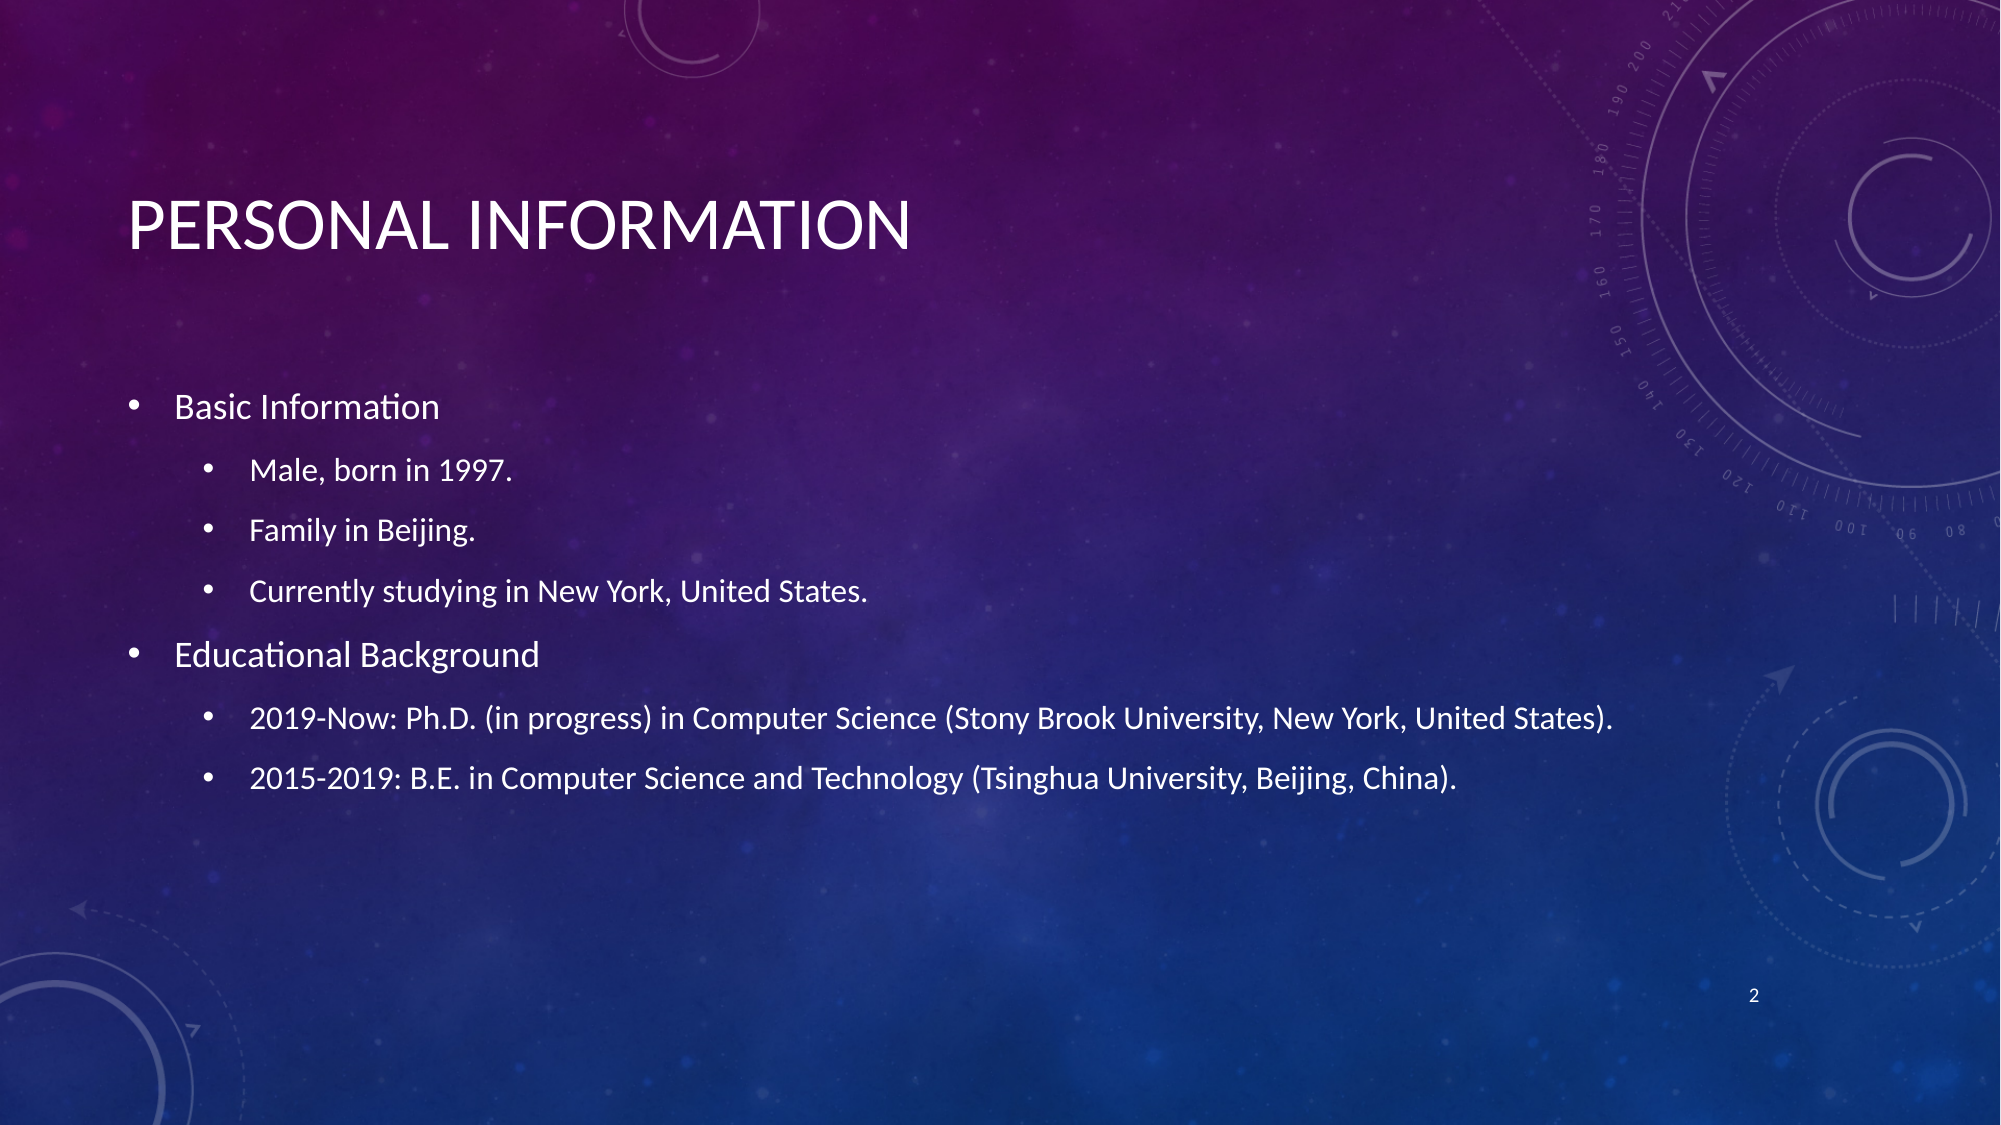

# Personal information
Basic Information
Male, born in 1997.
Family in Beijing.
Currently studying in New York, United States.
Educational Background
2019-Now: Ph.D. (in progress) in Computer Science (Stony Brook University, New York, United States).
2015-2019: B.E. in Computer Science and Technology (Tsinghua University, Beijing, China).

2